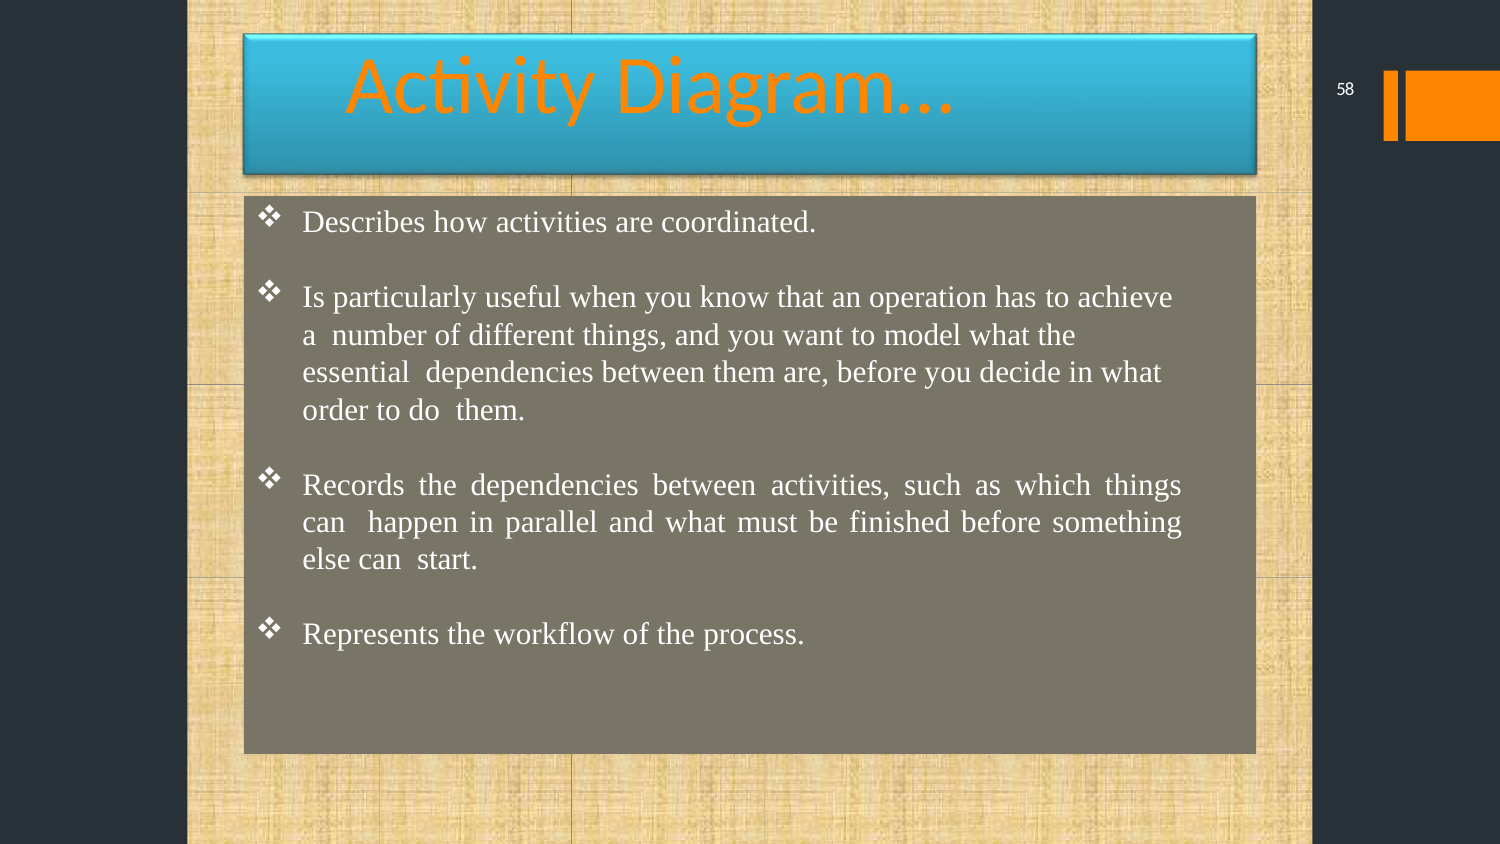

# Activity Diagram…

58

Describes how activities are coordinated.
Is particularly useful when you know that an operation has to achieve a  number of different things, and you want to model what the essential  dependencies between them are, before you decide in what order to do  them.
Records the dependencies between activities, such as which things can  happen in parallel and what must be finished before something else can  start.
Represents the workflow of the process.